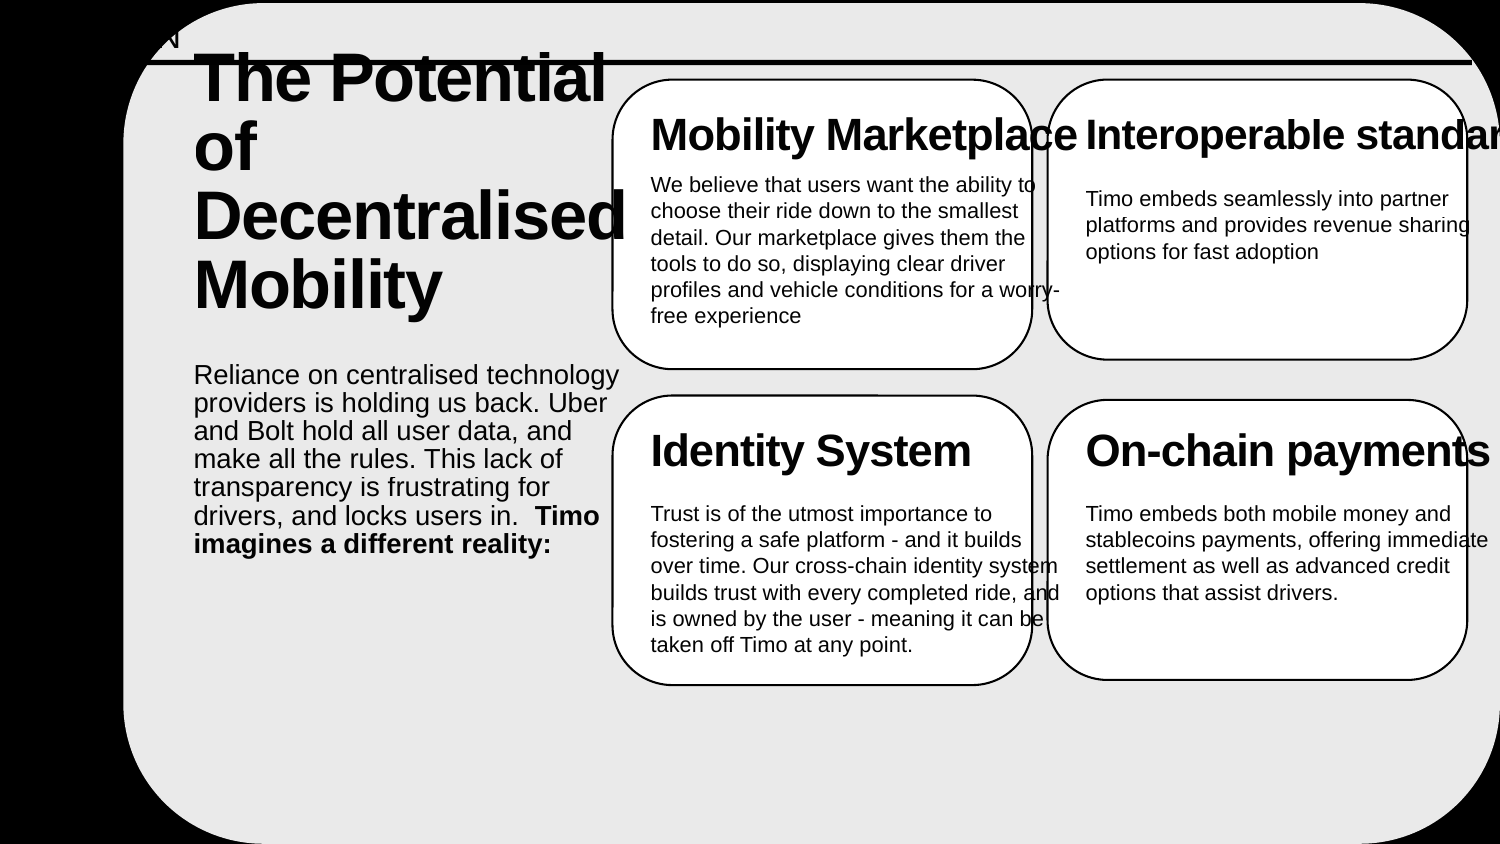

Executive Summary
Executive Summary

Executive Summary
Executive Summary

MISSION

The Potential of  Decentralised Mobility
Mobility Marketplace
Interoperable standard
We believe that users want the ability to choose their ride down to the smallest detail. Our marketplace gives them the tools to do so, displaying clear driver profiles and vehicle conditions for a worry-free experience
Timo embeds seamlessly into partner platforms and provides revenue sharing options for fast adoption
Reliance on centralised technology providers is holding us back. Uber and Bolt hold all user data, and make all the rules. This lack of transparency is frustrating for drivers, and locks users in.    Timo imagines a different reality:

Identity System
On-chain payments
Trust is of the utmost importance to fostering a safe platform - and it builds over time. Our cross-chain identity system builds trust with every completed ride, and is owned by the user - meaning it can be taken off Timo at any point.
Timo embeds both mobile money and stablecoins payments, offering immediate settlement as well as advanced credit options that assist drivers.